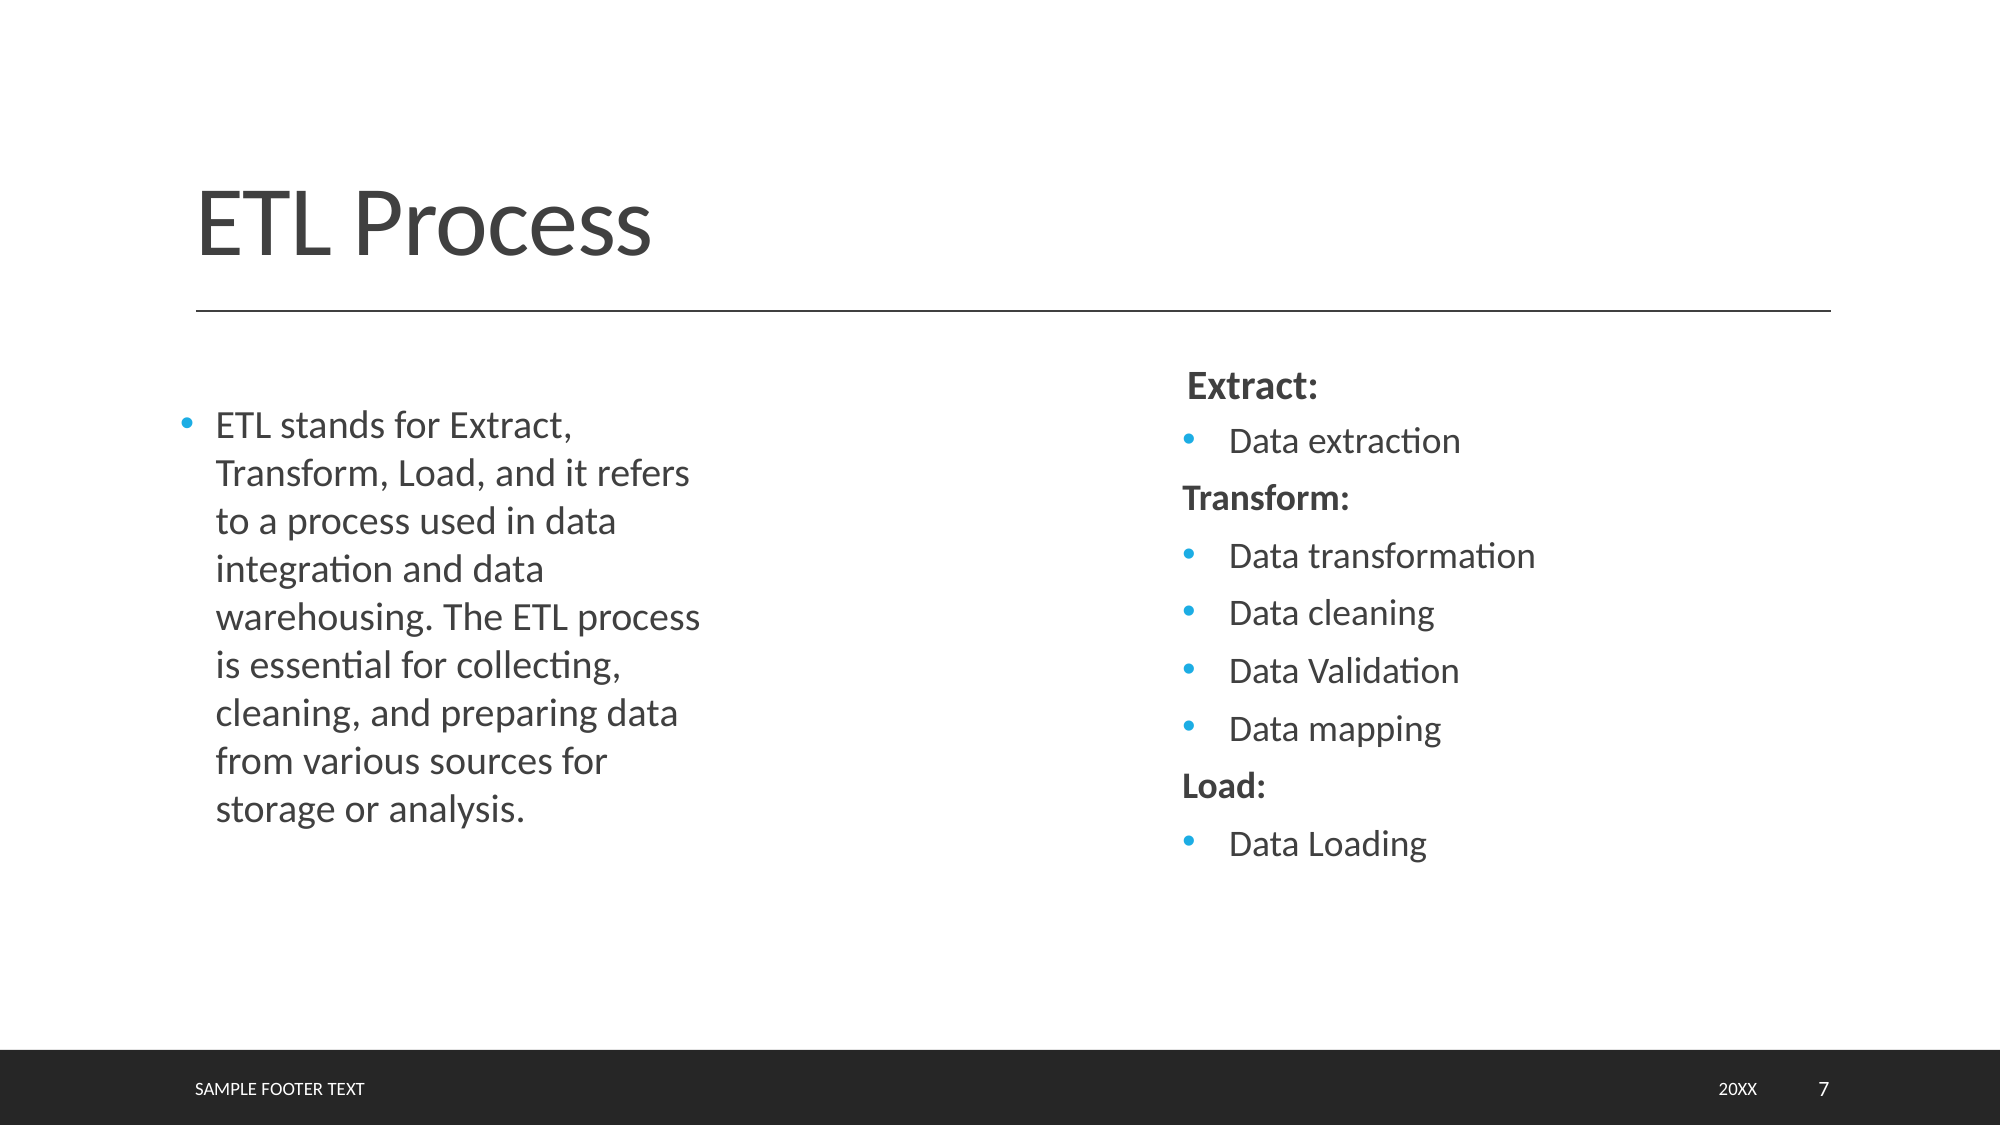

# ETL Process
    Extract:
Data extraction
Transform:
Data transformation
Data cleaning
Data Validation
Data mapping
Load:
Data Loading
ETL stands for Extract, Transform, Load, and it refers to a process used in data integration and data warehousing. The ETL process is essential for collecting, cleaning, and preparing data from various sources for storage or analysis.
Sample Footer Text
20XX
7